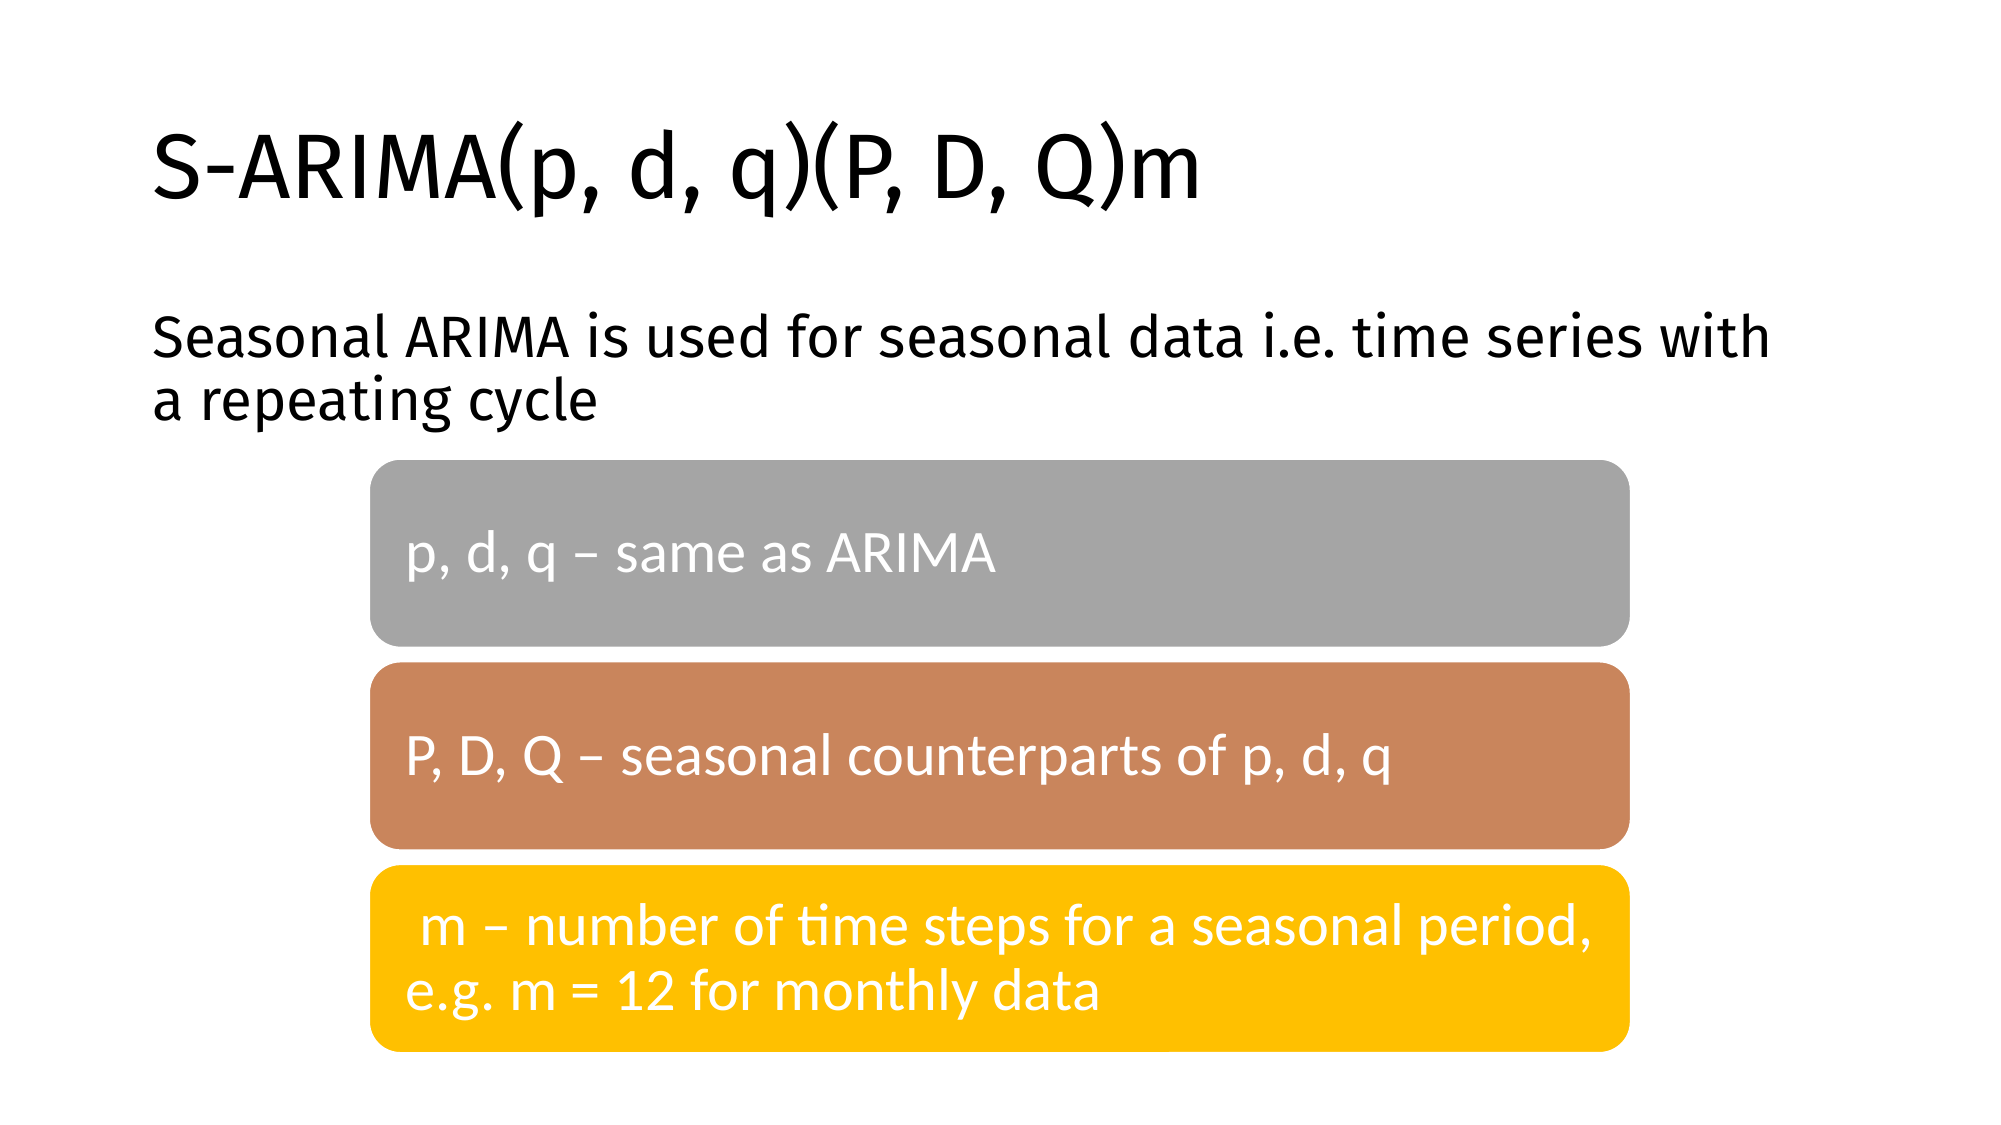

# S-ARIMA(p, d, q)(P, D, Q)m
Seasonal ARIMA is used for seasonal data i.e. time series with a repeating cycle

p, d, q – same as ARIMA
P, D, Q – seasonal counterparts of p, d, q
 m – number of time steps for a seasonal period, e.g. m = 12 for monthly data
​